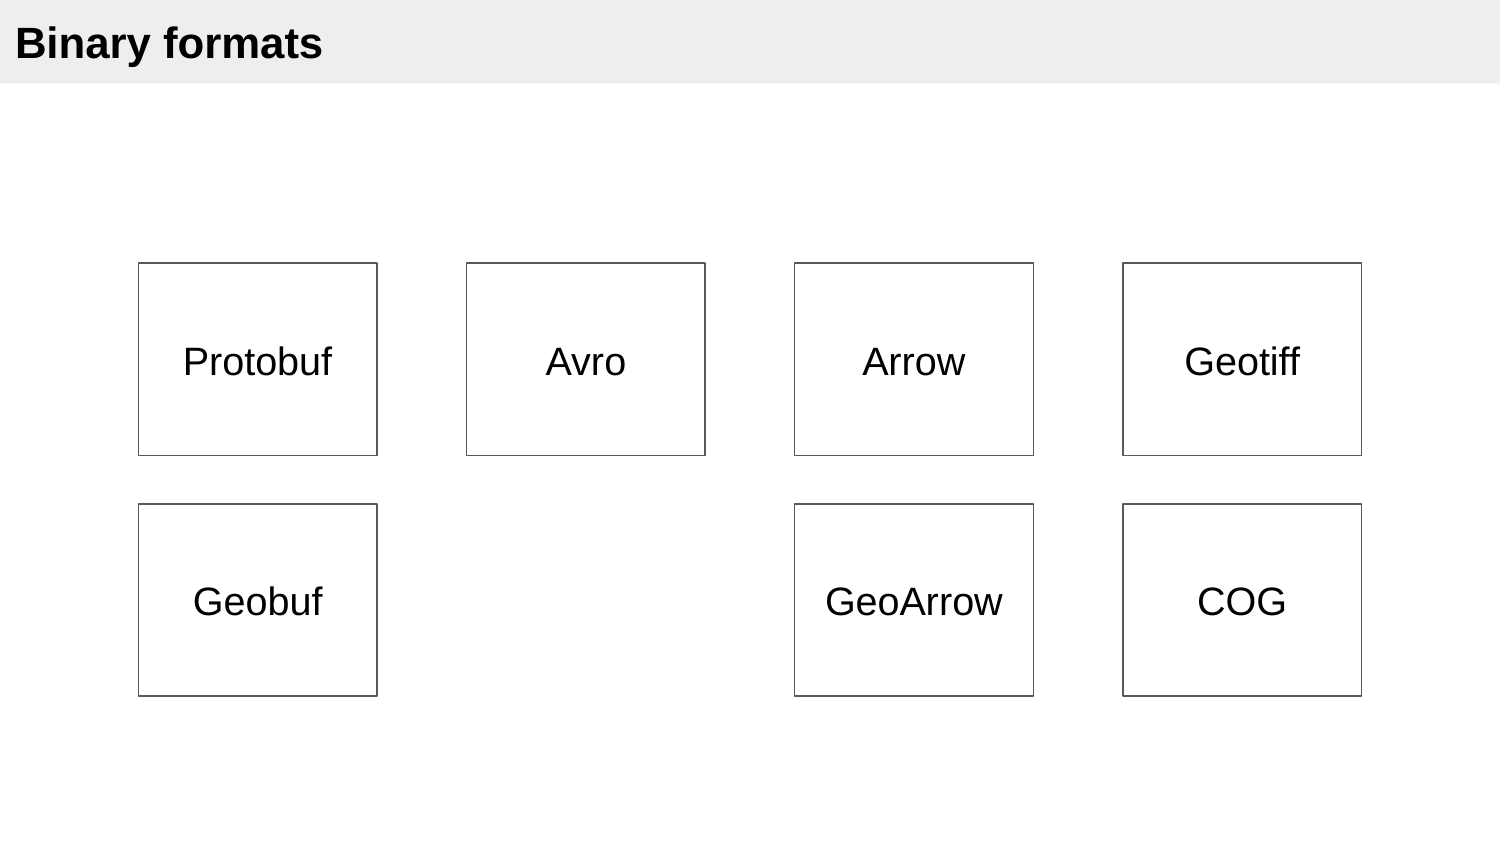

Binary formats

Protobuf
Avro
Arrow
Geotiff
Geobuf
GeoArrow
COG